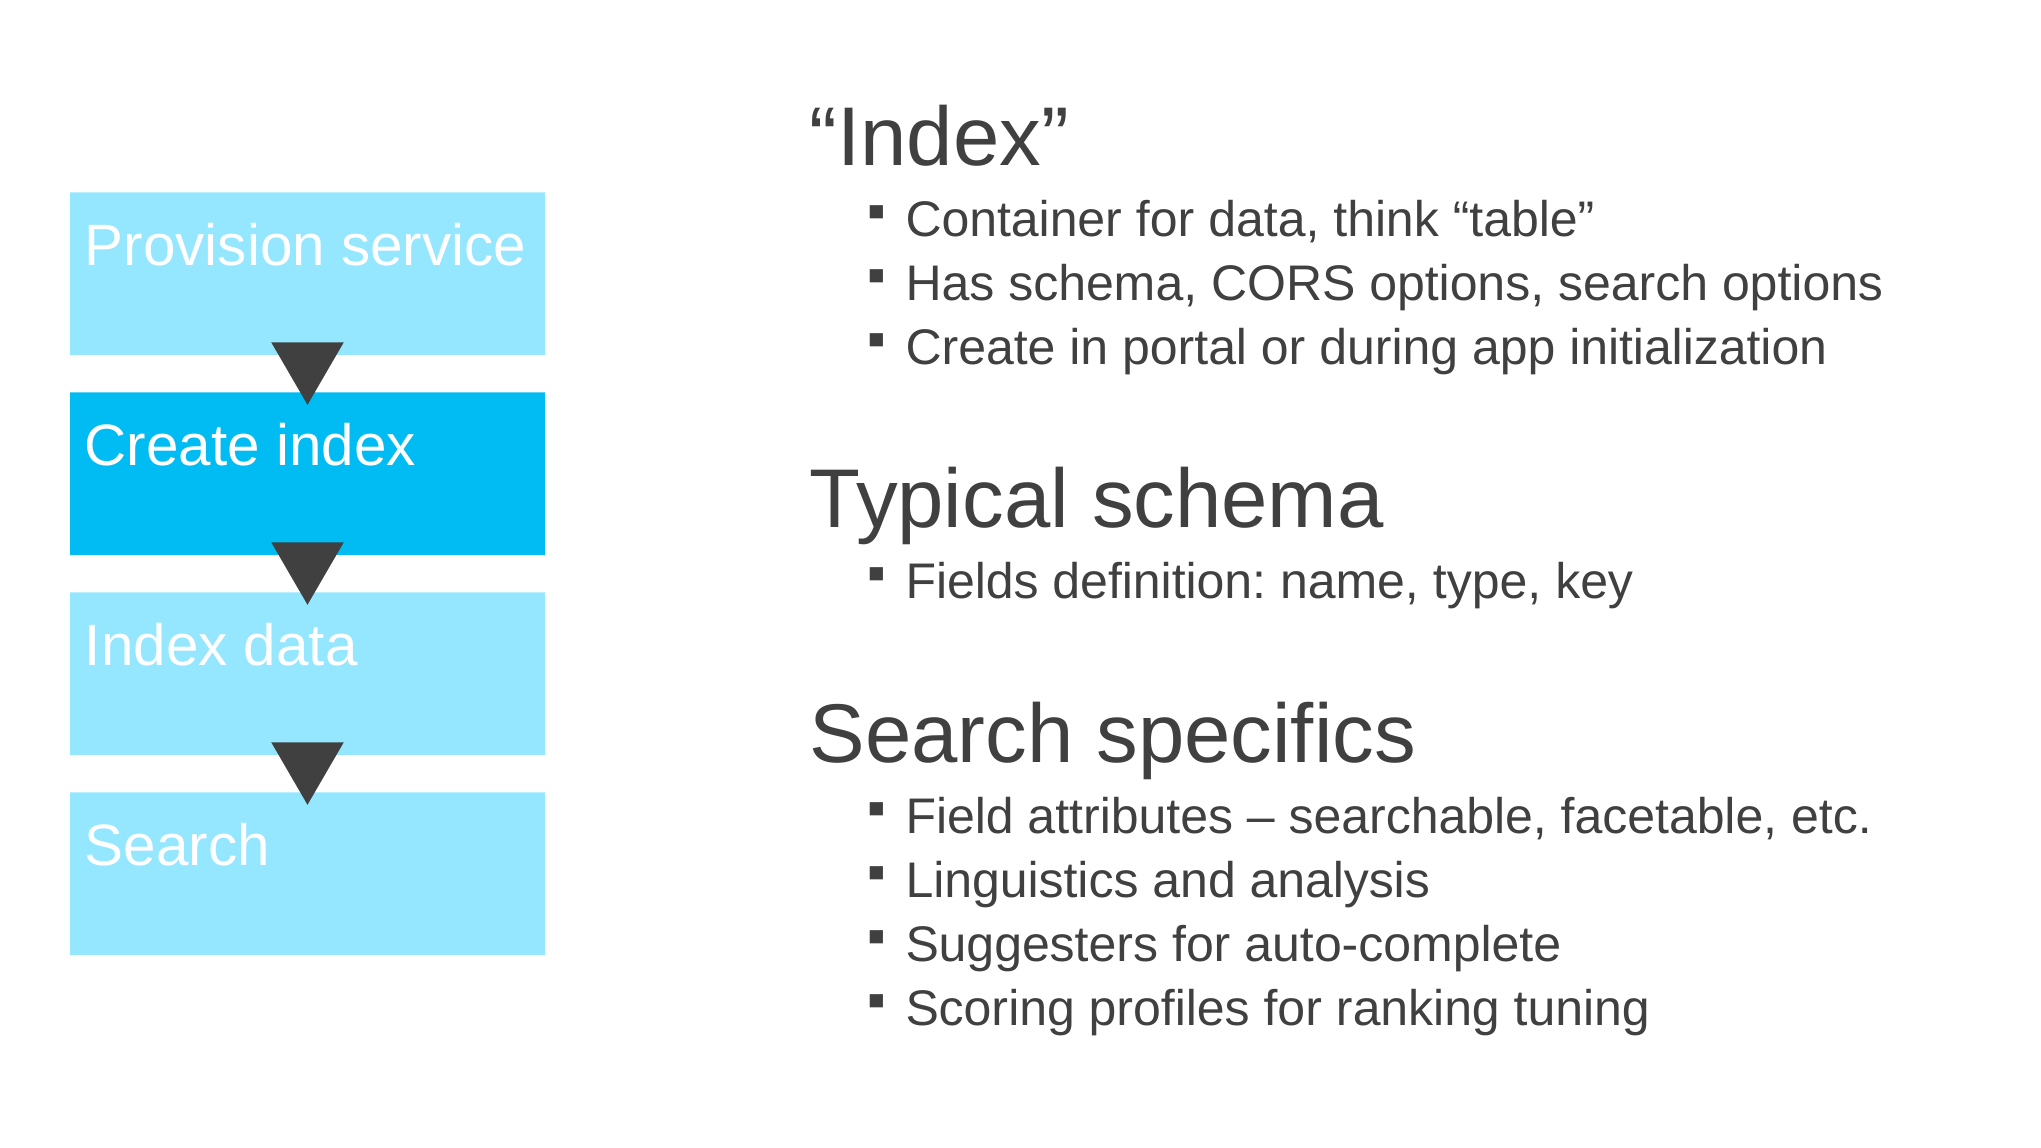

“Index”
Container for data, think “table”
Has schema, CORS options, search options
Create in portal or during app initialization

Typical schema
Fields definition: name, type, key

Search specifics
Field attributes – searchable, facetable, etc.
Linguistics and analysis
Suggesters for auto-complete
Scoring profiles for ranking tuning

Provision service

Create index

Index data

Search